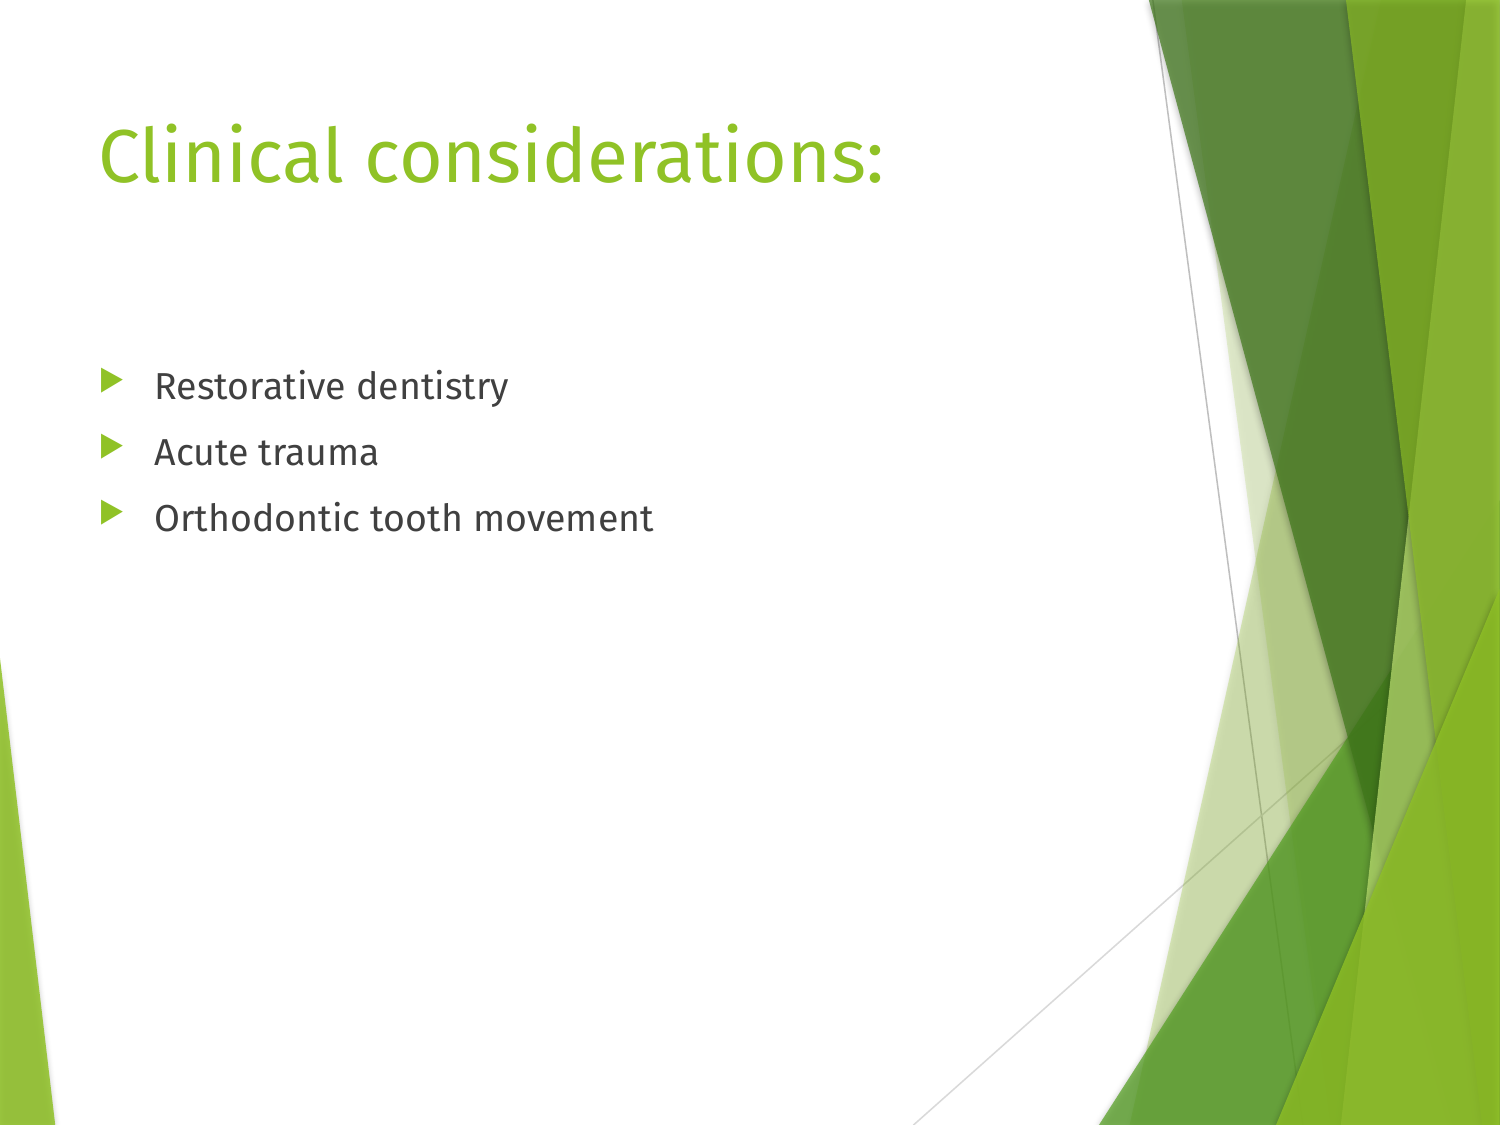

# Clinical considerations:
Restorative dentistry
Acute trauma
Orthodontic tooth movement